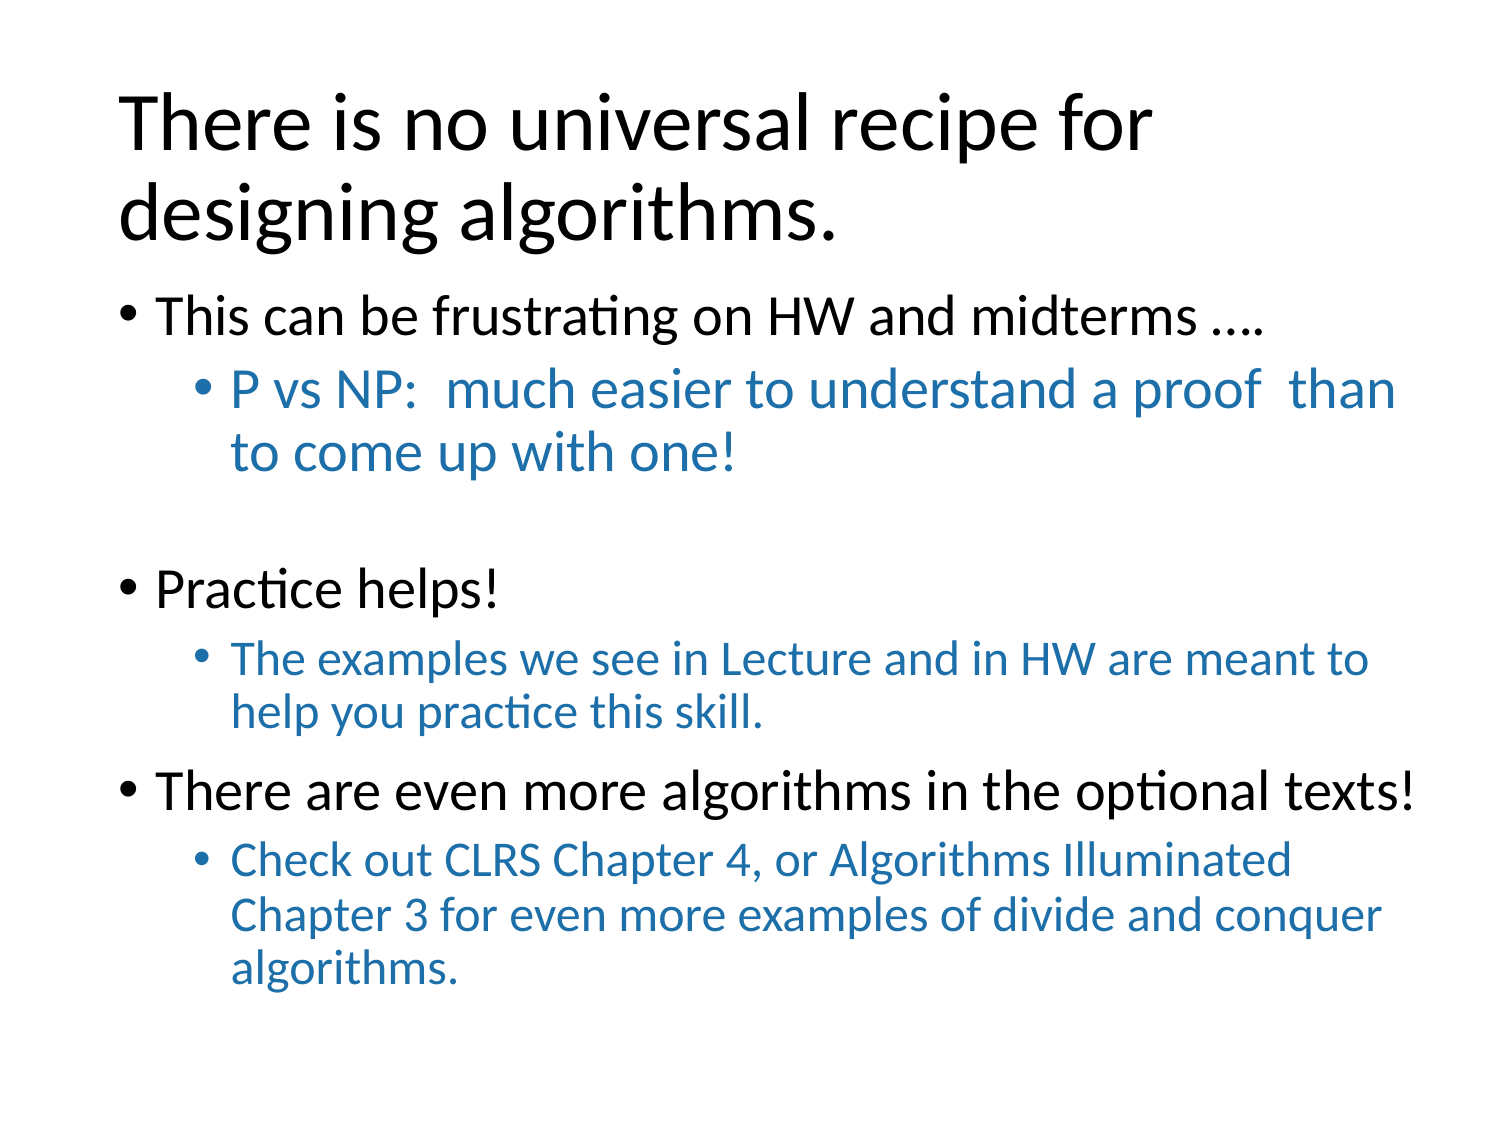

# There is no universal recipe for designing algorithms.
This can be frustrating on HW and midterms ….
P vs NP:  much easier to understand a proof  than to come up with one!
Practice helps!
The examples we see in Lecture and in HW are meant to help you practice this skill.
There are even more algorithms in the optional texts!
Check out CLRS Chapter 4, or Algorithms Illuminated Chapter 3 for even more examples of divide and conquer algorithms.